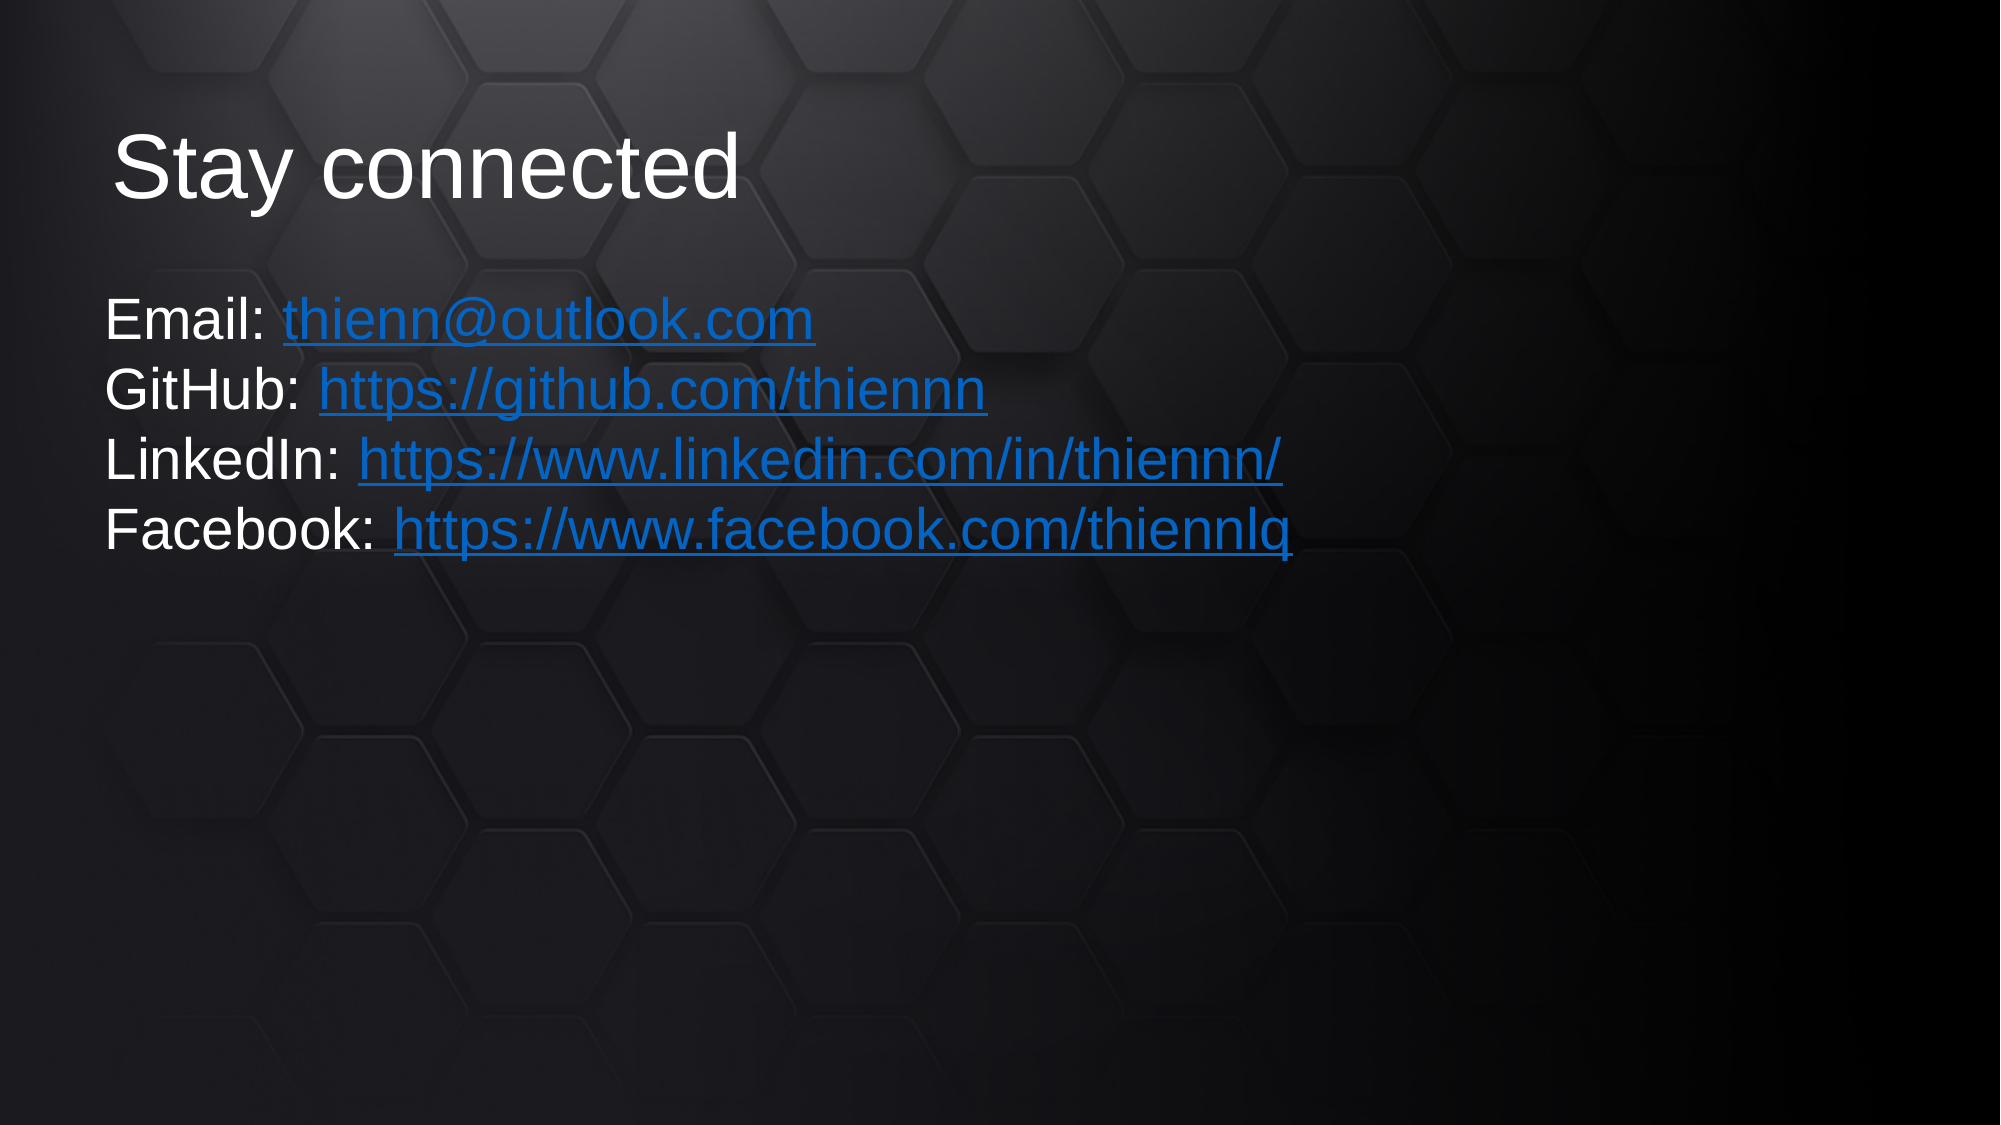

# Stay connected
Email: thienn@outlook.com
GitHub: https://github.com/thiennn
LinkedIn: https://www.linkedin.com/in/thiennn/
Facebook: https://www.facebook.com/thiennlq